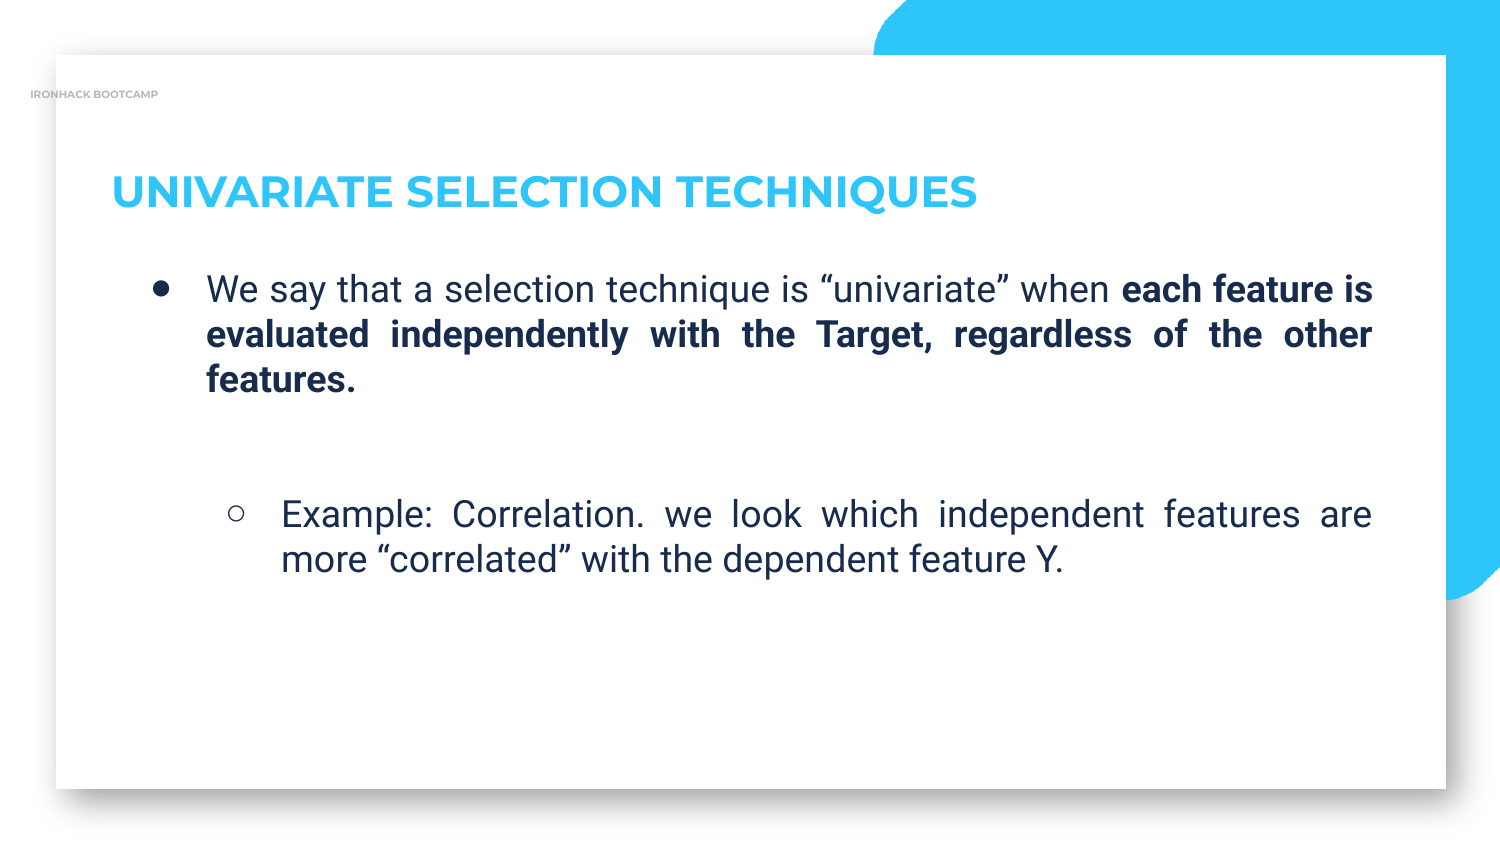

IRONHACK BOOTCAMP
UNIVARIATE SELECTION TECHNIQUES
We say that a selection technique is “univariate” when each feature is evaluated independently with the Target, regardless of the other features.

Example: Correlation. we look which independent features are more “correlated” with the dependent feature Y.